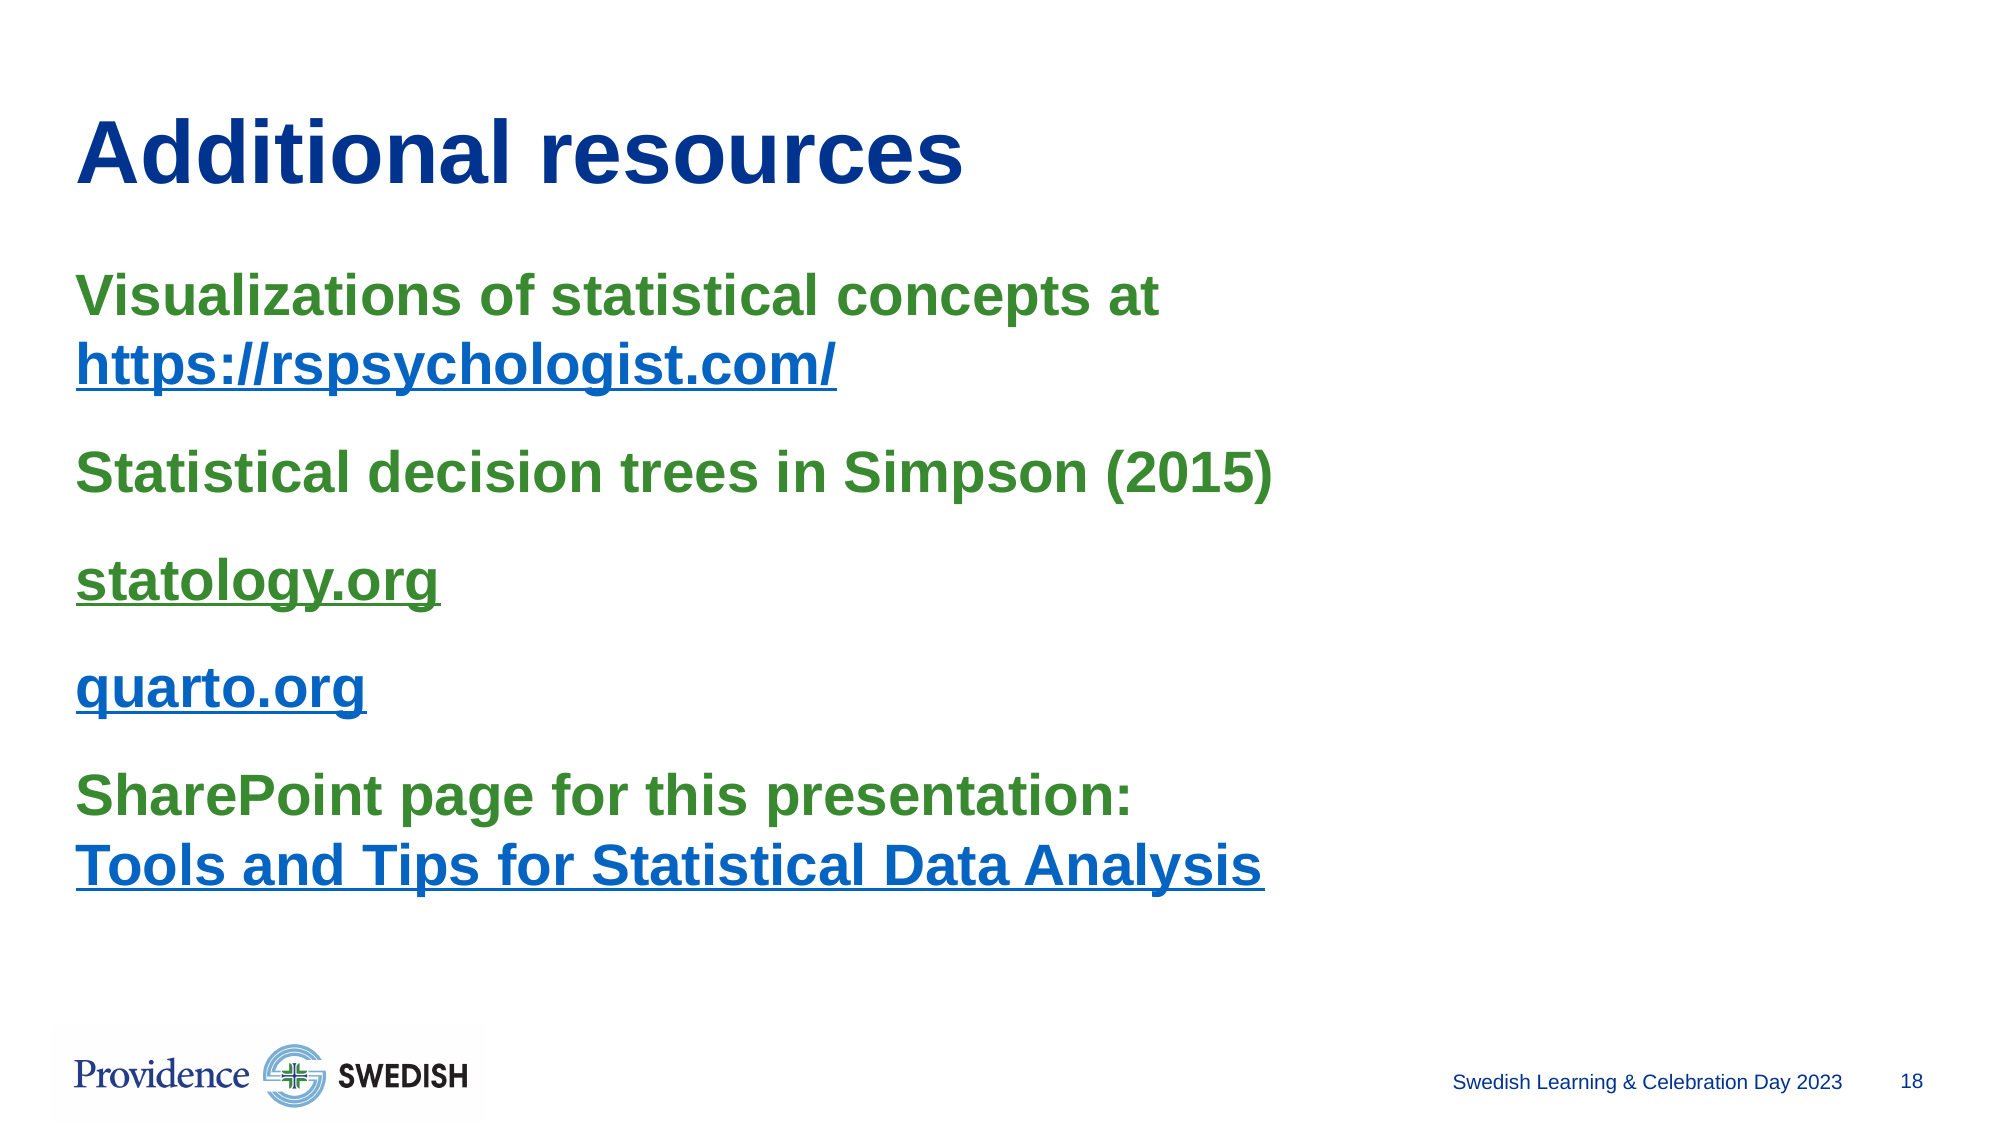

# Additional resources
Visualizations of statistical concepts at https://rspsychologist.com/
Statistical decision trees in Simpson (2015)
statology.org
quarto.org
SharePoint page for this presentation: Tools and Tips for Statistical Data Analysis

Swedish Learning & Celebration Day 2023​
18